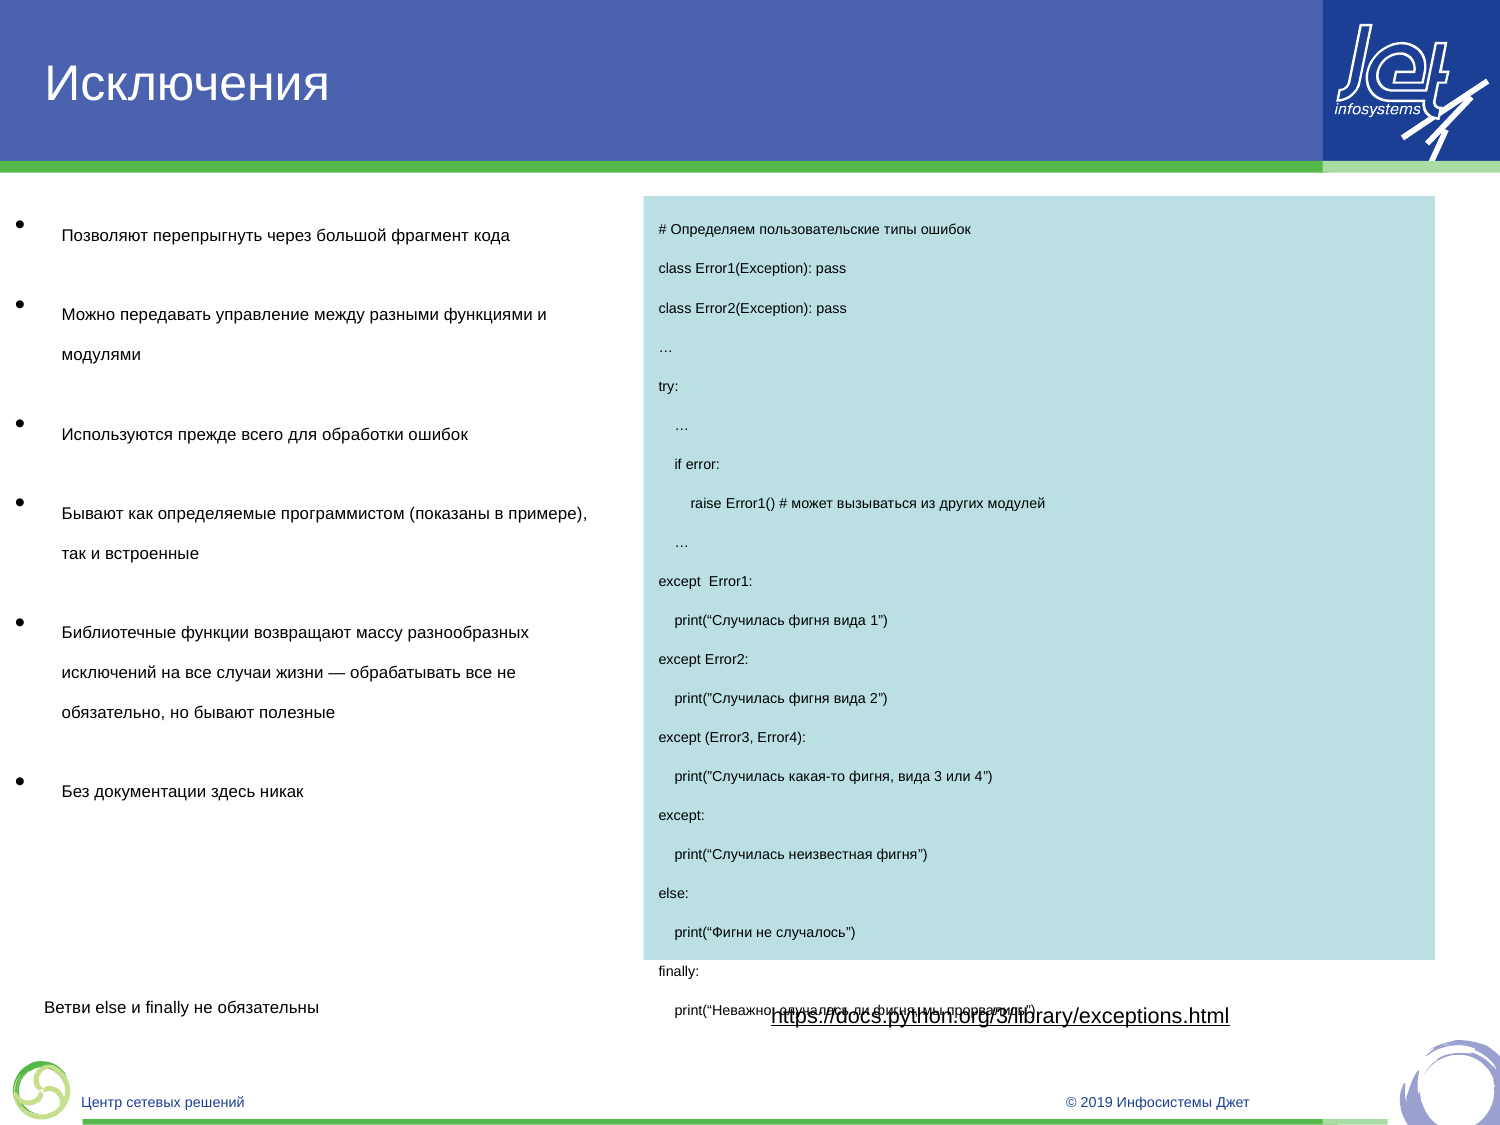

# Исключения
# Определяем пользовательские типы ошибок
class Error1(Exception): pass
class Error2(Exception): pass
…
try:
    …
    if error:
        raise Error1() # может вызываться из других модулей
    …
except  Error1:
    print(“Случилась фигня вида 1”)
except Error2:
    print(”Случилась фигня вида 2”)
except (Error3, Error4):
    print(”Случилась какая-то фигня, вида 3 или 4”)
except:
    print(“Случилась неизвестная фигня”)
else:
    print(“Фигни не случалось”)
finally:
    print(“Неважно, случалась ли фигня, мы прорвались”)

Позволяют перепрыгнуть через большой фрагмент кода

Можно передавать управление между разными функциями и модулями

Используются прежде всего для обработки ошибок

Бывают как определяемые программистом (показаны в примере), так и встроенные

Библиотечные функции возвращают массу разнообразных исключений на все случаи жизни — обрабатывать все не обязательно, но бывают полезные

Без документации здесь никак

https://docs.python.org/3/library/exceptions.html
Ветви else и finally не обязательны